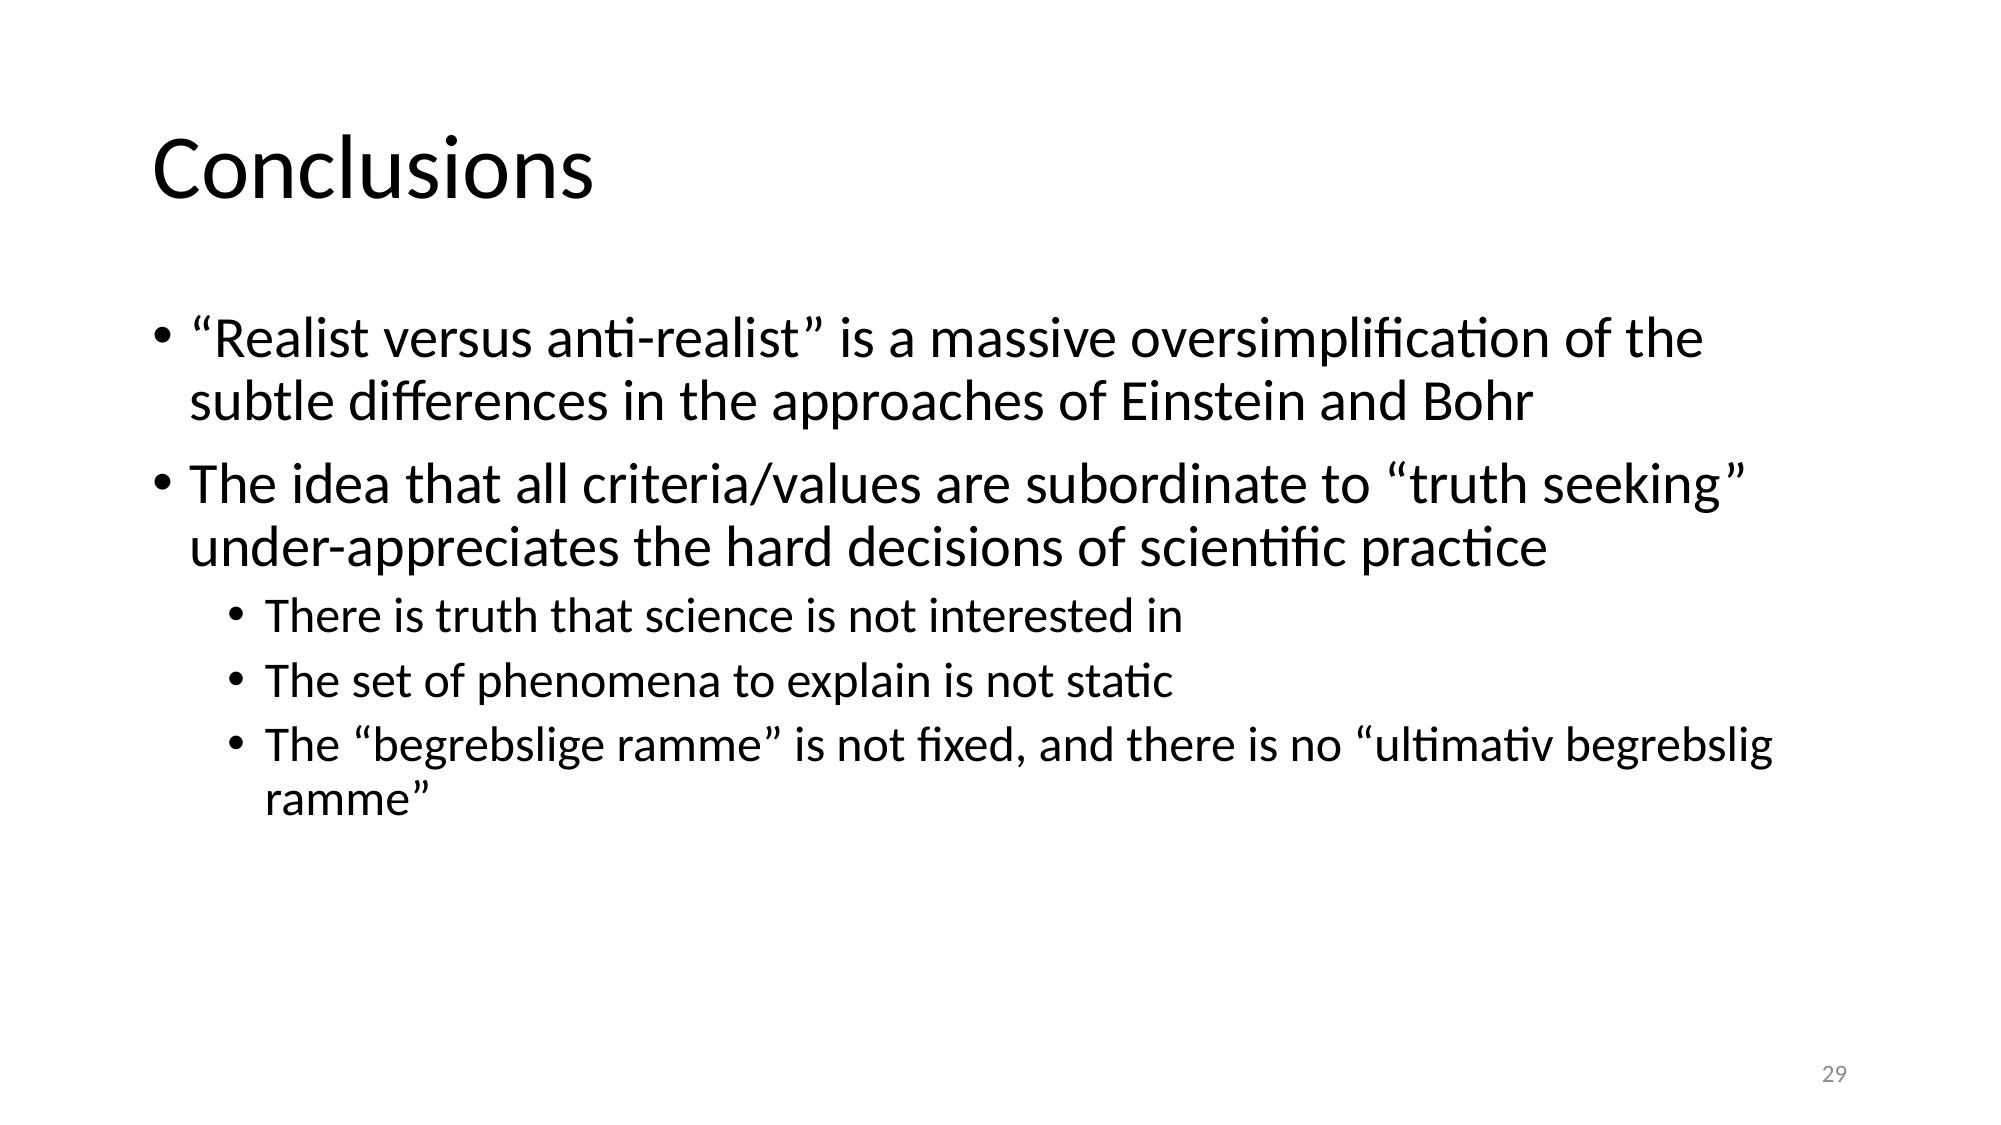

# Conclusions
“Realist versus anti-realist” is a massive oversimplification of the subtle differences in the approaches of Einstein and Bohr
The idea that all criteria/values are subordinate to “truth seeking” under-appreciates the hard decisions of scientific practice
There is truth that science is not interested in
The set of phenomena to explain is not static
The “begrebslige ramme” is not fixed, and there is no “ultimativ begrebslig ramme”
29